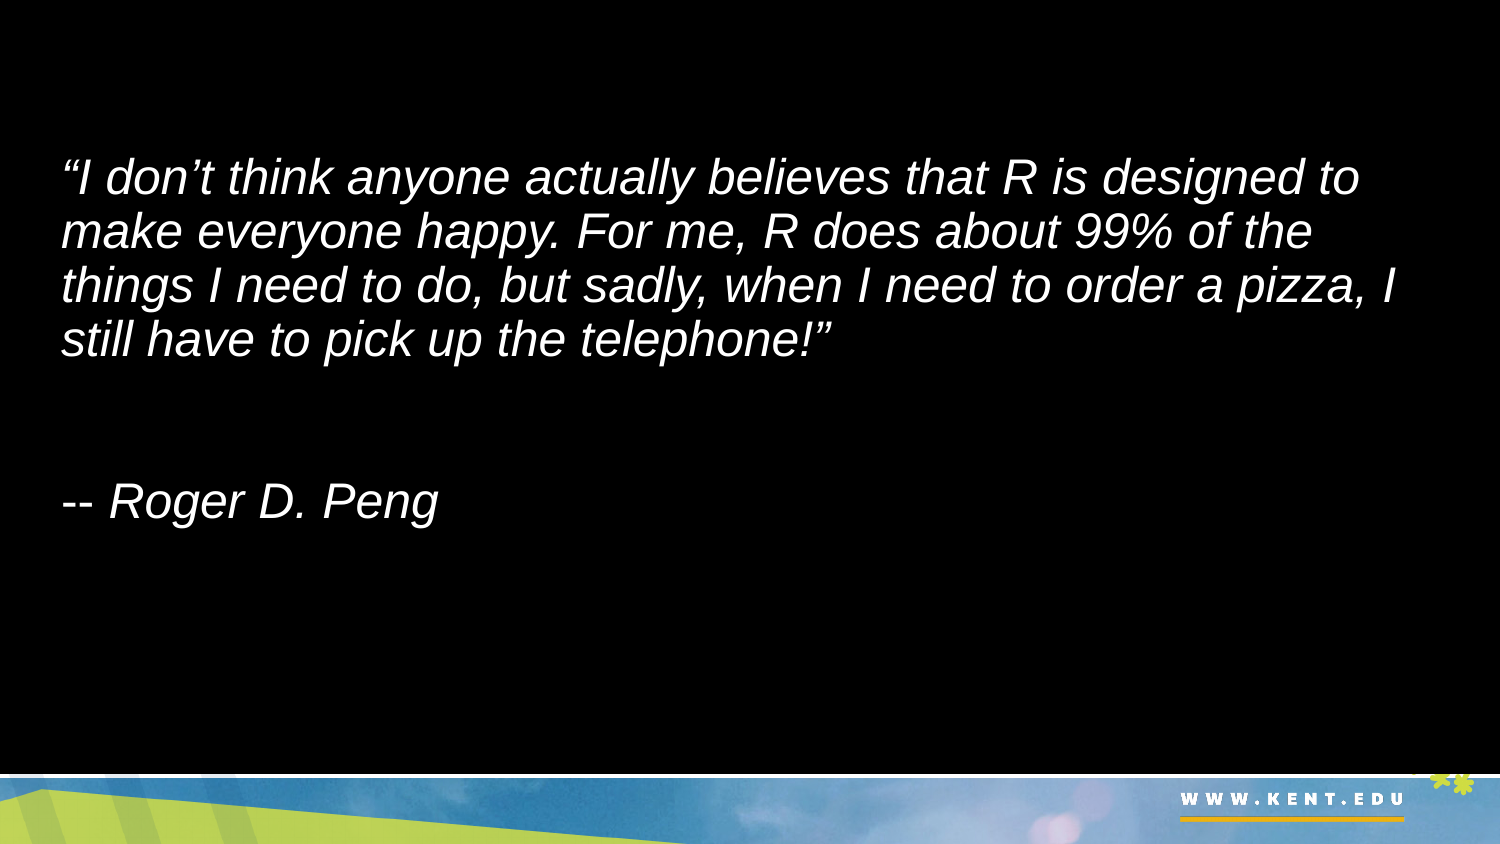

# “I don’t think anyone actually believes that R is designed to make everyone happy. For me, R does about 99% of the things I need to do, but sadly, when I need to order a pizza, I still have to pick up the telephone!” -- Roger D. Peng
In predictive analytics, various algorithms are deployed to mine data to find patterns with the goal making predictions.

Predictive analytics systems deploy more complex algorithms and are more computationally intensive

In Predictive Analytics systems the focus is in predicting the future as opposed to describing what has happened in the past which is the focous of BI systems.